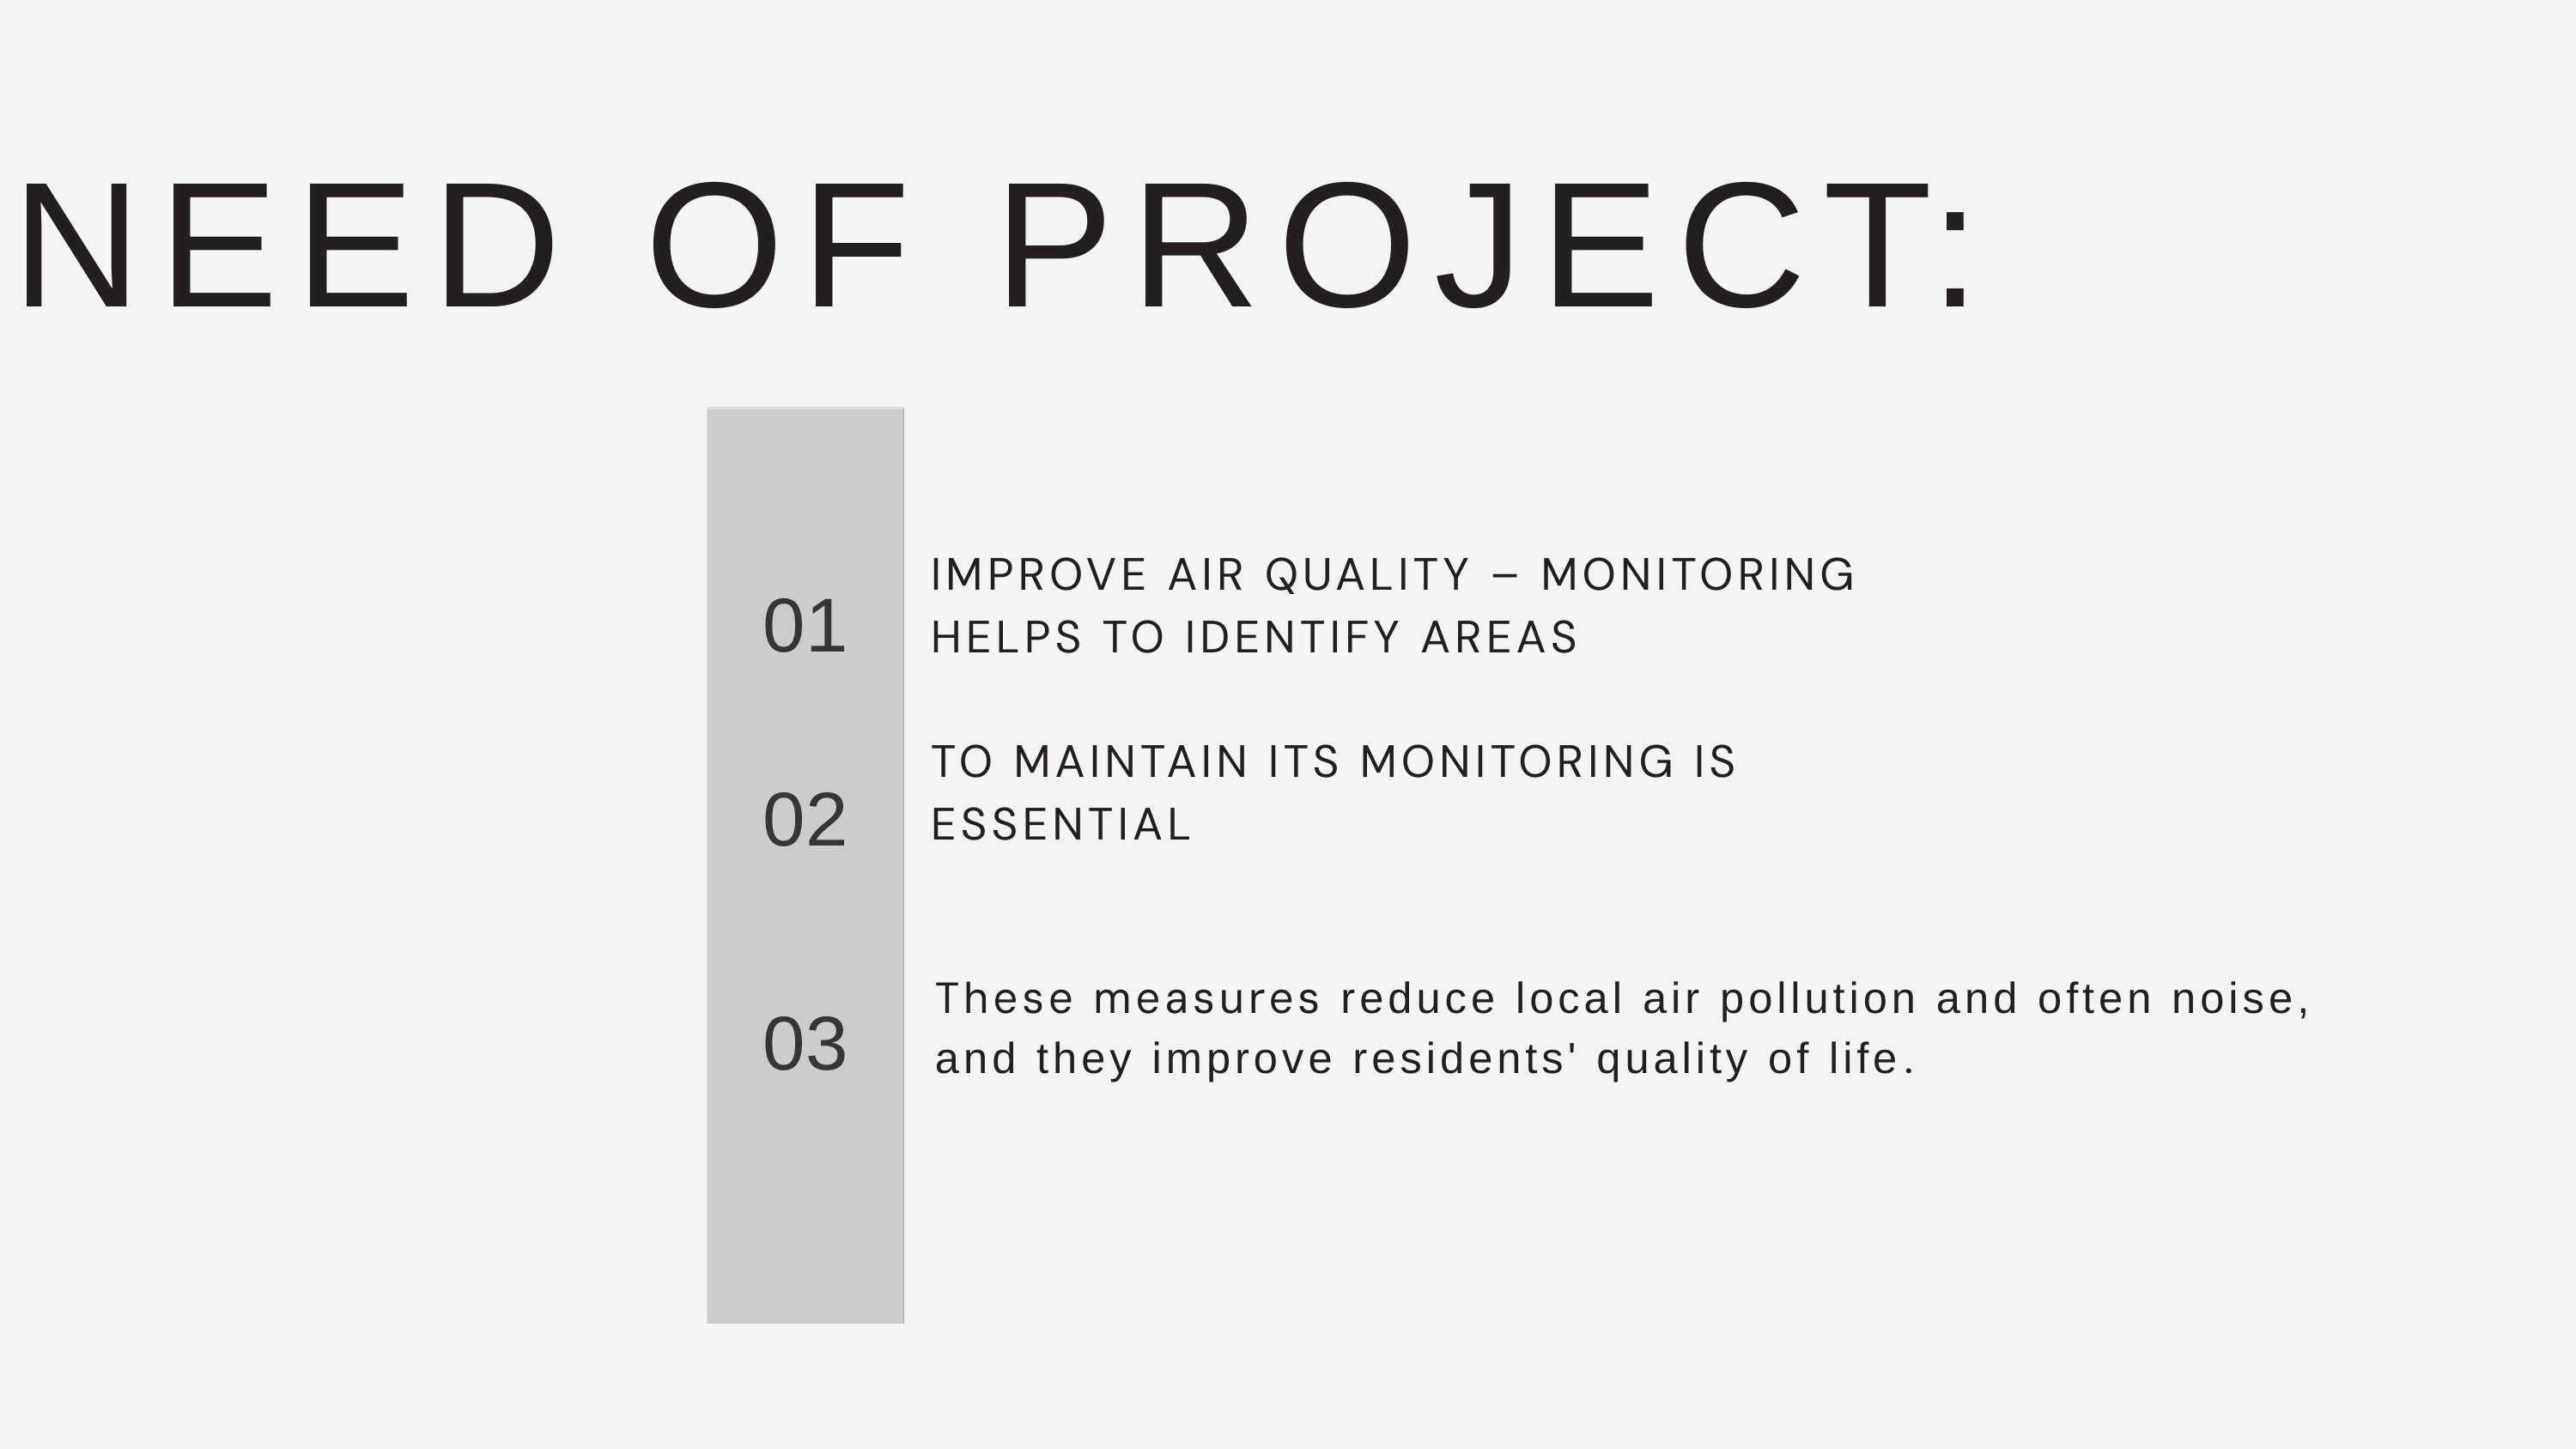

NEED OF PROJECT:

IMPROVE AIR QUALITY – MONITORING HELPS TO IDENTIFY AREAS
01
TO MAINTAIN ITS MONITORING IS ESSENTIAL

02

These measures reduce local air pollution and often noise, and they improve residents' quality of life.

03